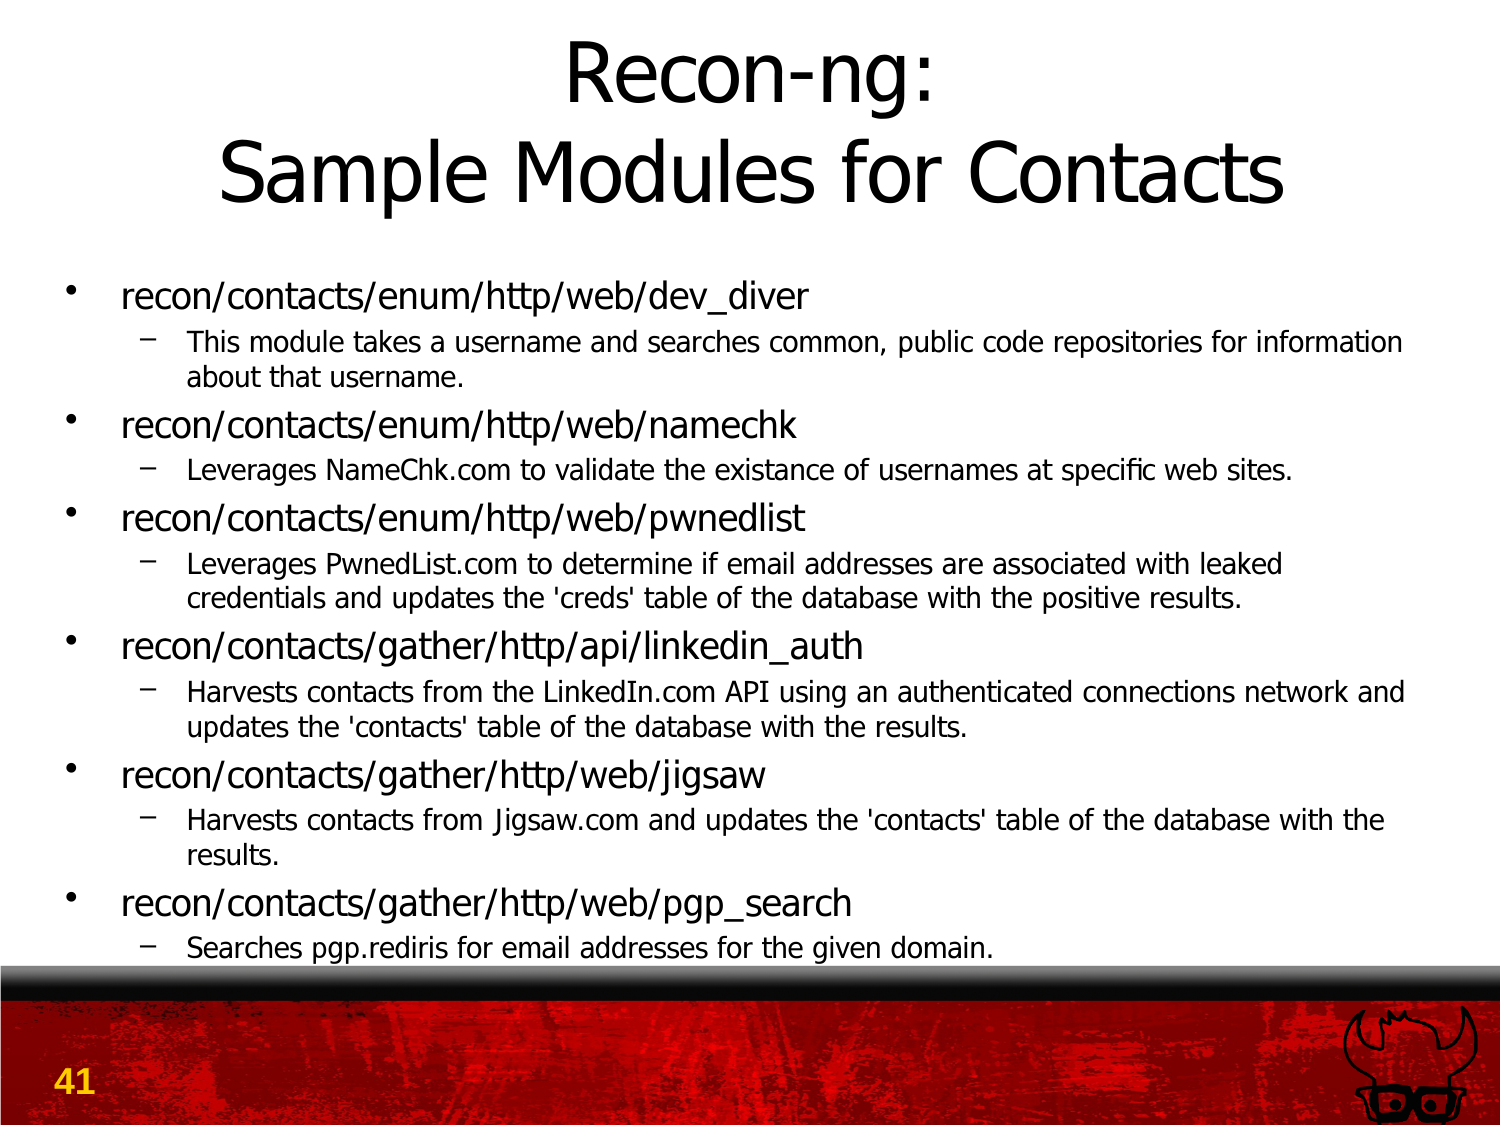

# Recon-ng: Sample Modules for Contacts
recon/contacts/enum/http/web/dev_diver
This module takes a username and searches common, public code repositories for information about that username.
recon/contacts/enum/http/web/namechk
Leverages NameChk.com to validate the existance of usernames at specific web sites.
recon/contacts/enum/http/web/pwnedlist
Leverages PwnedList.com to determine if email addresses are associated with leaked credentials and updates the 'creds' table of the database with the positive results.
recon/contacts/gather/http/api/linkedin_auth
Harvests contacts from the LinkedIn.com API using an authenticated connections network and updates the 'contacts' table of the database with the results.
recon/contacts/gather/http/web/jigsaw
Harvests contacts from Jigsaw.com and updates the 'contacts' table of the database with the results.
recon/contacts/gather/http/web/pgp_search
Searches pgp.rediris for email addresses for the given domain.